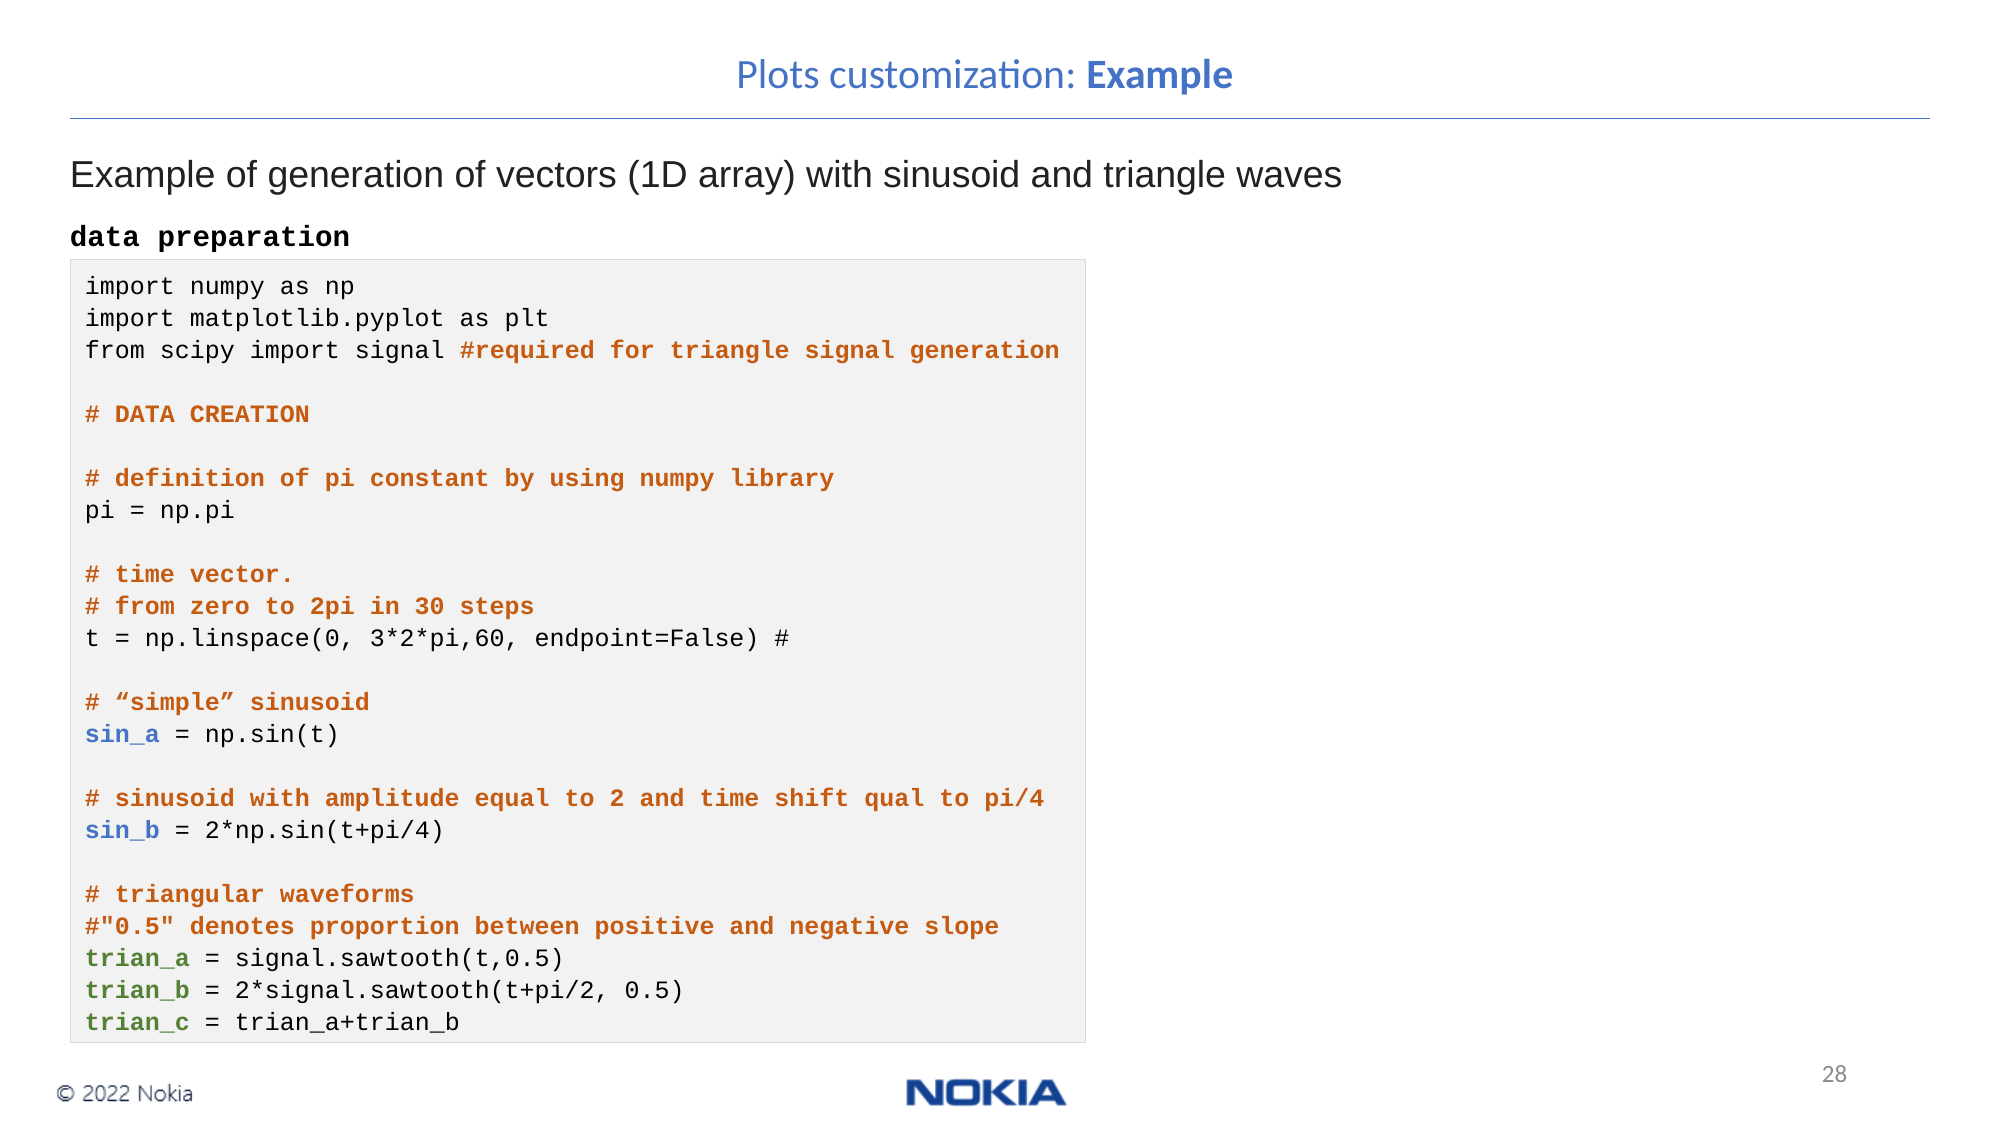

Plots customization: Example
Example of generation of vectors (1D array) with sinusoid and triangle waves
data preparation
import numpy as np
import matplotlib.pyplot as plt
from scipy import signal #required for triangle signal generation

# DATA CREATION

# definition of pi constant by using numpy library
pi = np.pi

# time vector.
# from zero to 2pi in 30 steps
t = np.linspace(0, 3*2*pi,60, endpoint=False) #

# “simple” sinusoid
sin_a = np.sin(t)

# sinusoid with amplitude equal to 2 and time shift qual to pi/4
sin_b = 2*np.sin(t+pi/4)

# triangular waveforms
#"0.5" denotes proportion between positive and negative slope
trian_a = signal.sawtooth(t,0.5)
trian_b = 2*signal.sawtooth(t+pi/2, 0.5)
trian_c = trian_a+trian_b
28